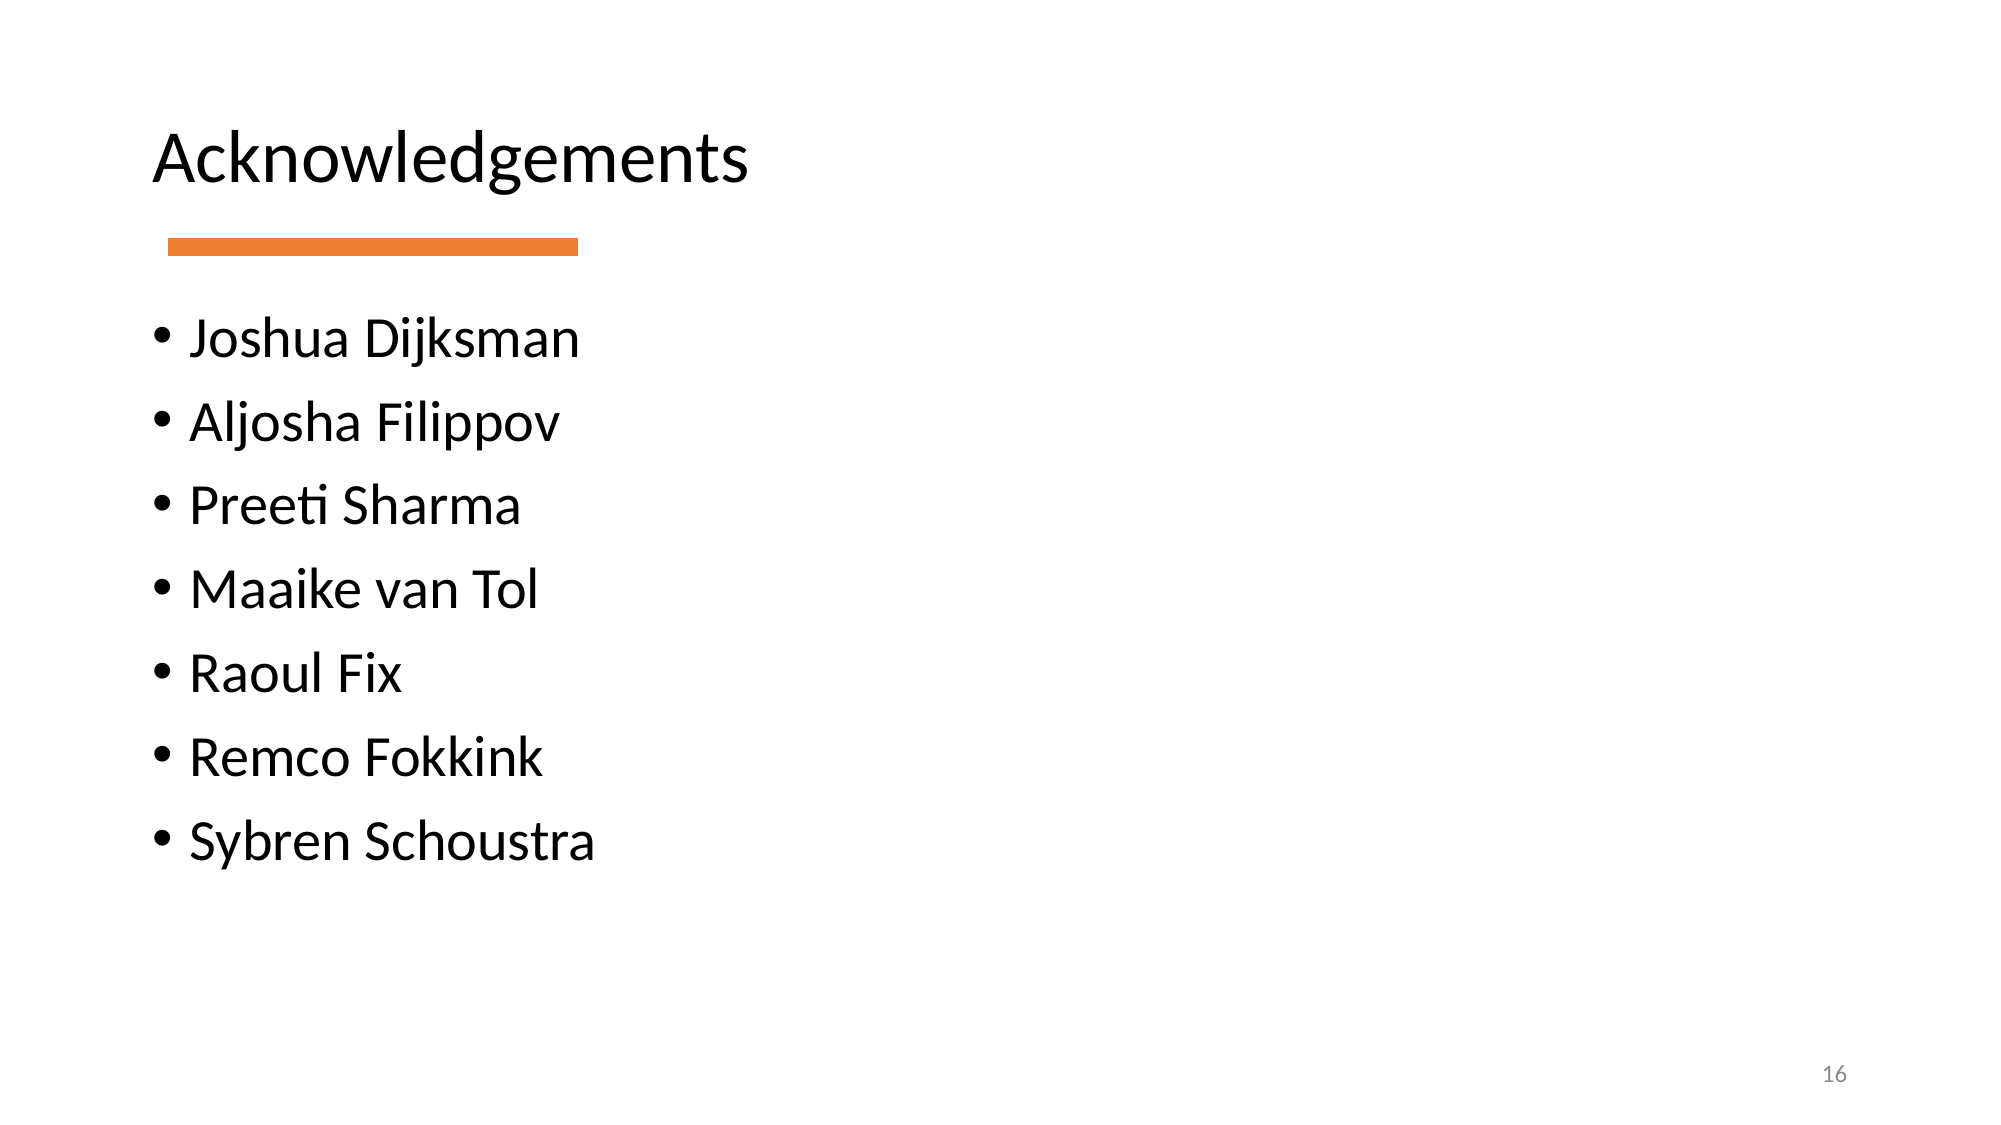

# Acknowledgements

Joshua Dijksman
Aljosha Filippov
Preeti Sharma
Maaike van Tol
Raoul Fix
Remco Fokkink
Sybren Schoustra
16